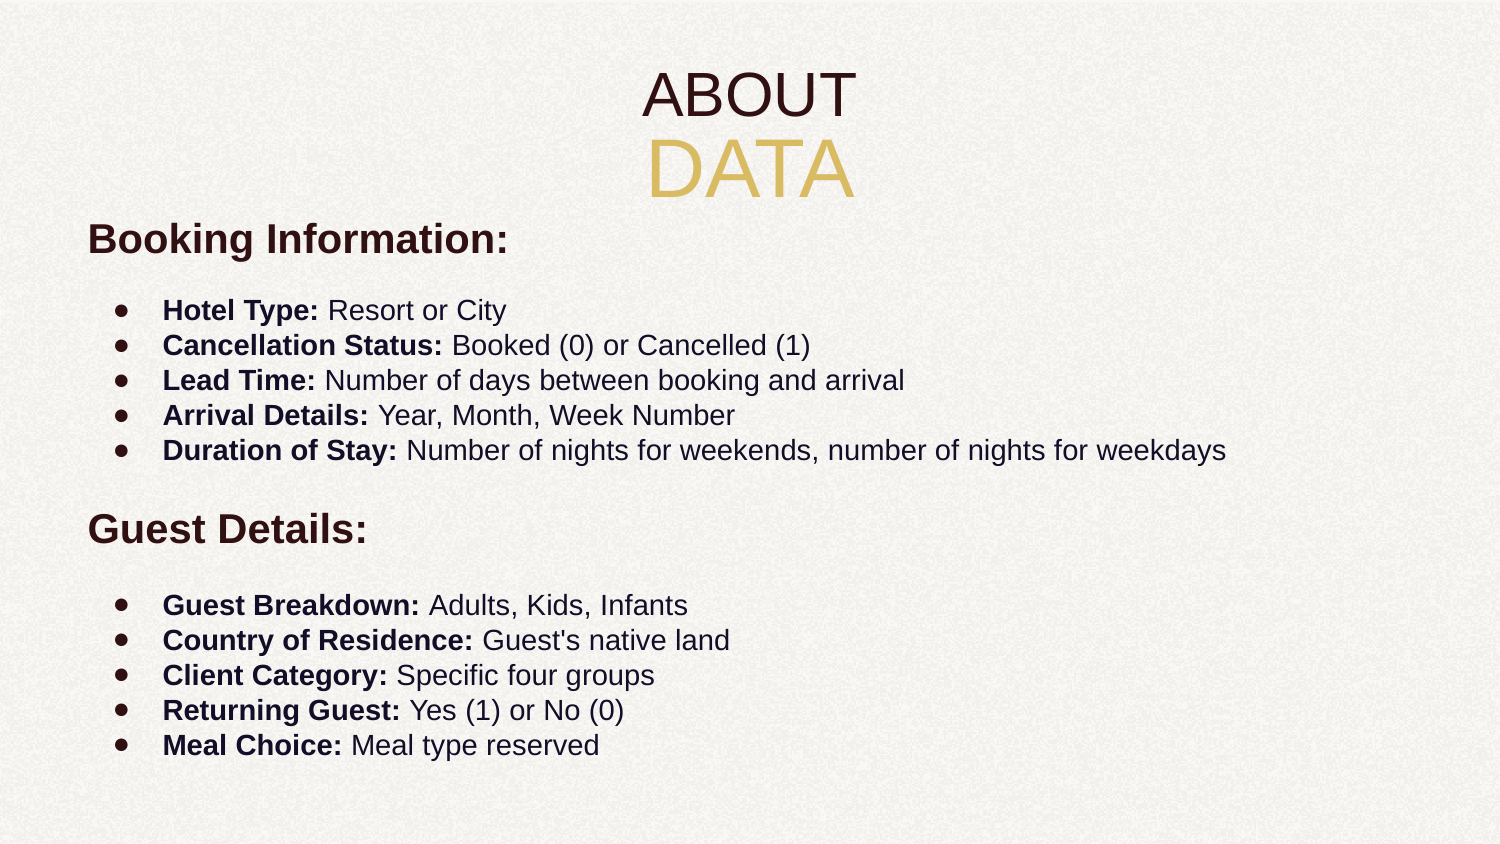

# ABOUT DATA
Booking Information:

Hotel Type: Resort or City
Cancellation Status: Booked (0) or Cancelled (1)
Lead Time: Number of days between booking and arrival
Arrival Details: Year, Month, Week Number
Duration of Stay: Number of nights for weekends, number of nights for weekdays

Guest Details:

Guest Breakdown: Adults, Kids, Infants
Country of Residence: Guest's native land
Client Category: Specific four groups
Returning Guest: Yes (1) or No (0)
Meal Choice: Meal type reserved